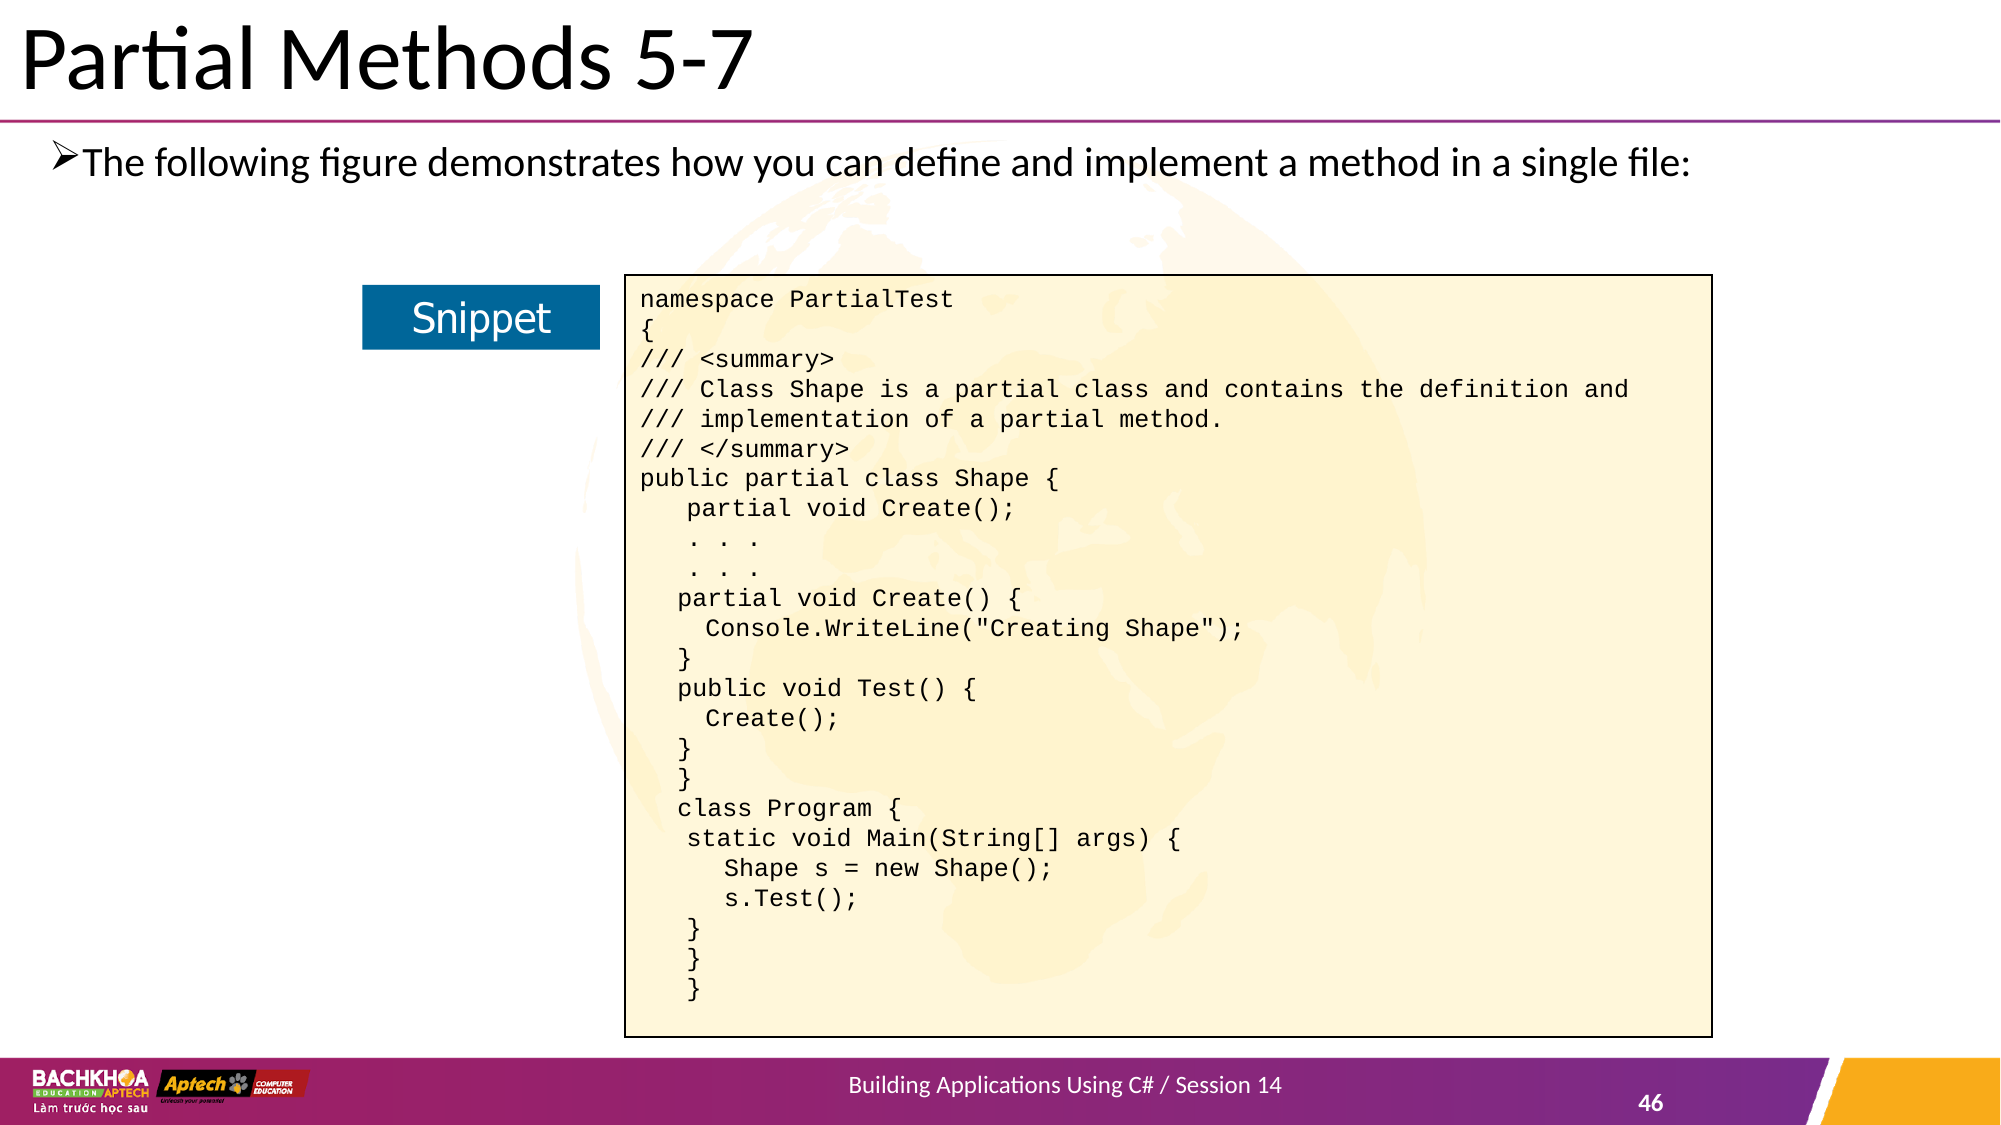

# Partial Methods 5-7
The following figure demonstrates how you can define and implement a method in a single file:

namespace PartialTest
{
/// <summary>
/// Class Shape is a partial class and contains the definition and
/// implementation of a partial method.
/// </summary>
public partial class Shape {
partial void Create();
. . .
. . .
partial void Create() {
Console.WriteLine("Creating Shape");
}
public void Test() {
Create();
}
}
class Program {
static void Main(String[] args) {
Shape s = new Shape();
s.Test();
}
}
}
Snippet
Building Applications Using C# / Session 14
46